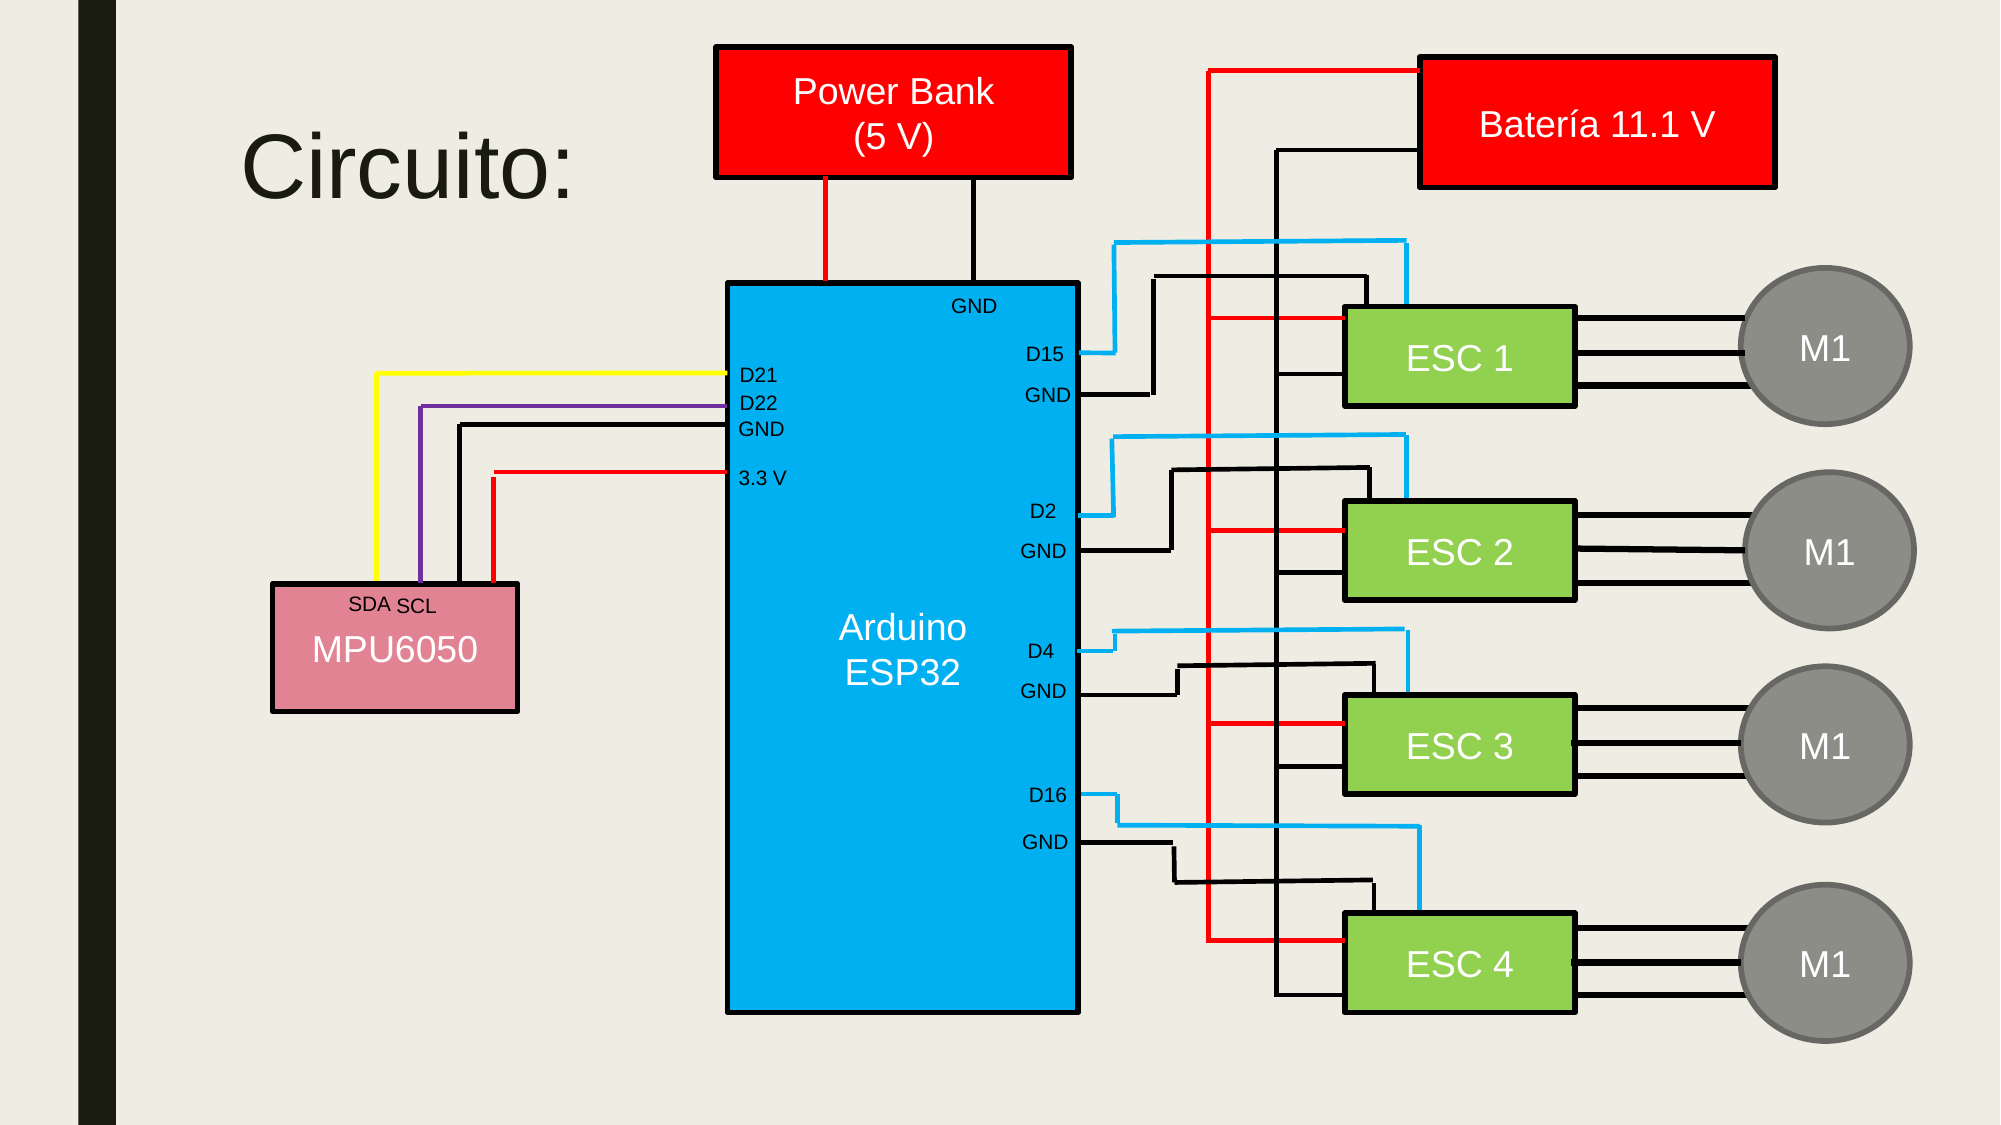

Power Bank
(5 V)
Batería 11.1 V
# Circuito:
M1
Arduino
ESP32
GND
ESC 1
D15
D21
GND
D22
GND
3.3 V
M1
D2
ESC 2
GND
SDA
MPU6050
SCL
D4
M1
GND
ESC 3
D16
GND
M1
ESC 4